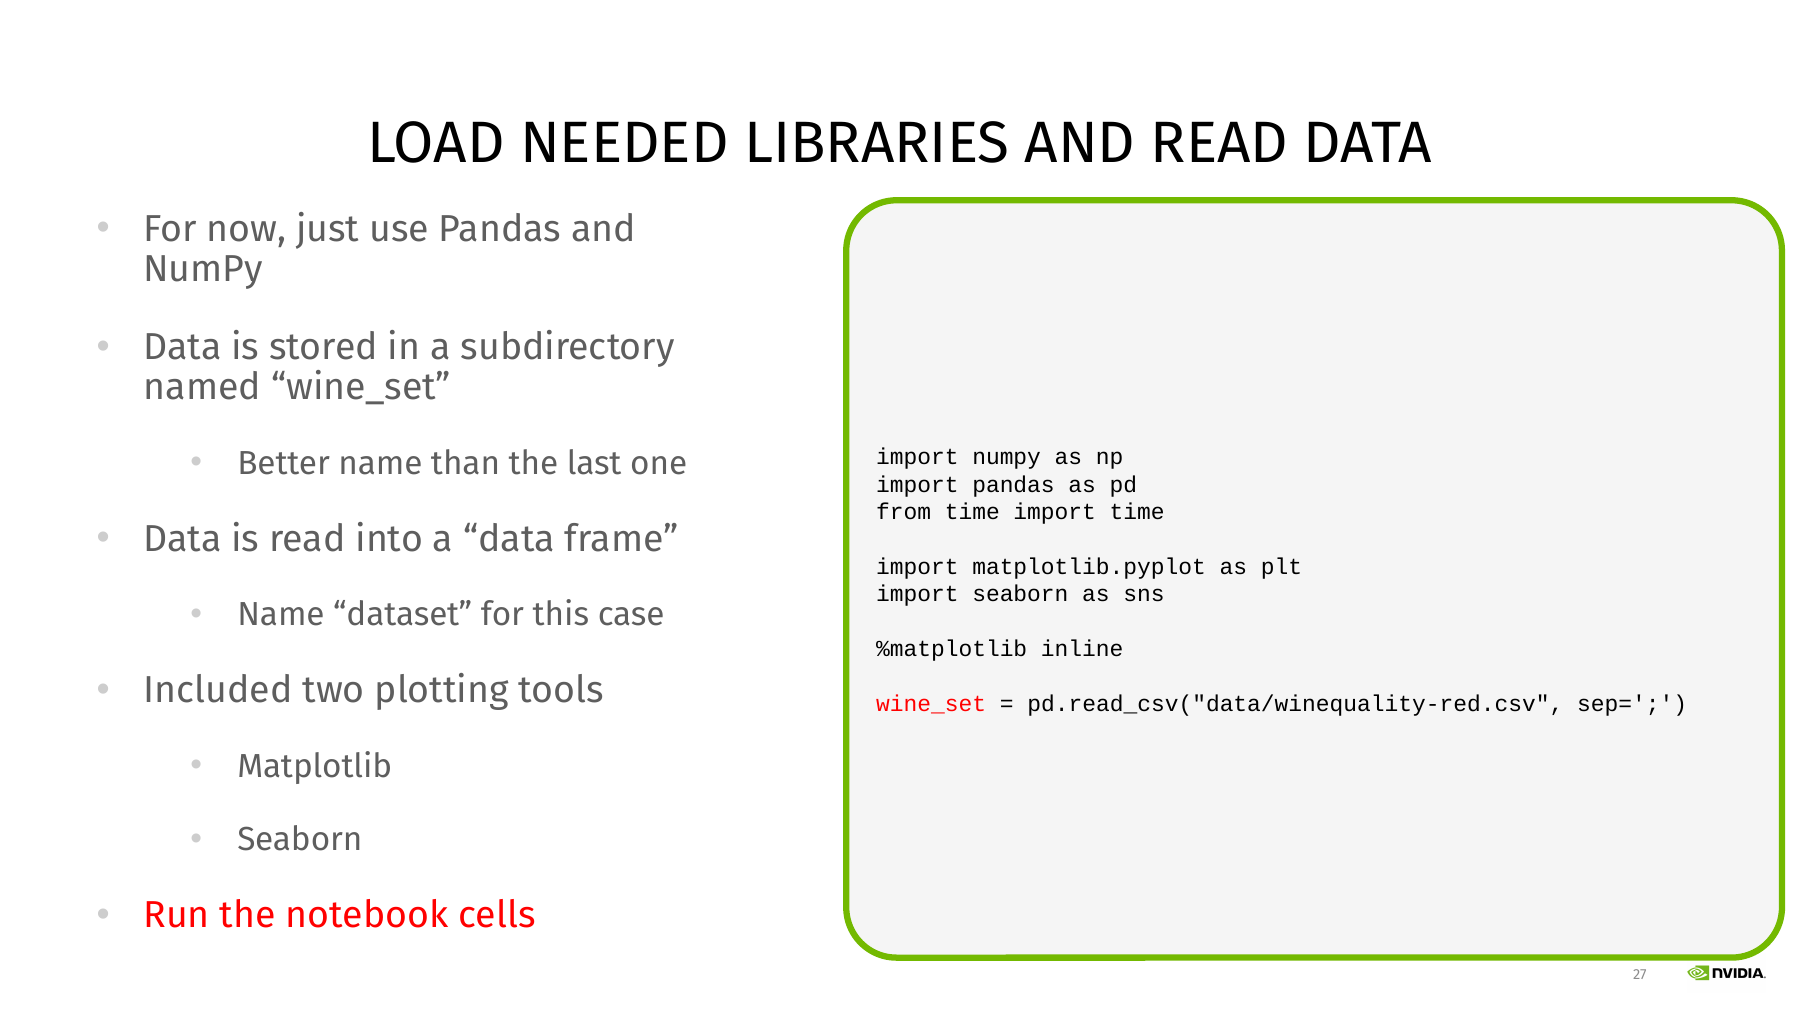

# Load needed libraries and read data
import numpy as np
import pandas as pd
from time import time

import matplotlib.pyplot as plt
import seaborn as sns

%matplotlib inline

wine_set = pd.read_csv("data/winequality-red.csv", sep=';')
For now, just use Pandas and NumPy
Data is stored in a subdirectory named “wine_set”
Better name than the last one
Data is read into a “data frame”
Name “dataset” for this case
Included two plotting tools
Matplotlib
Seaborn
Run the notebook cells